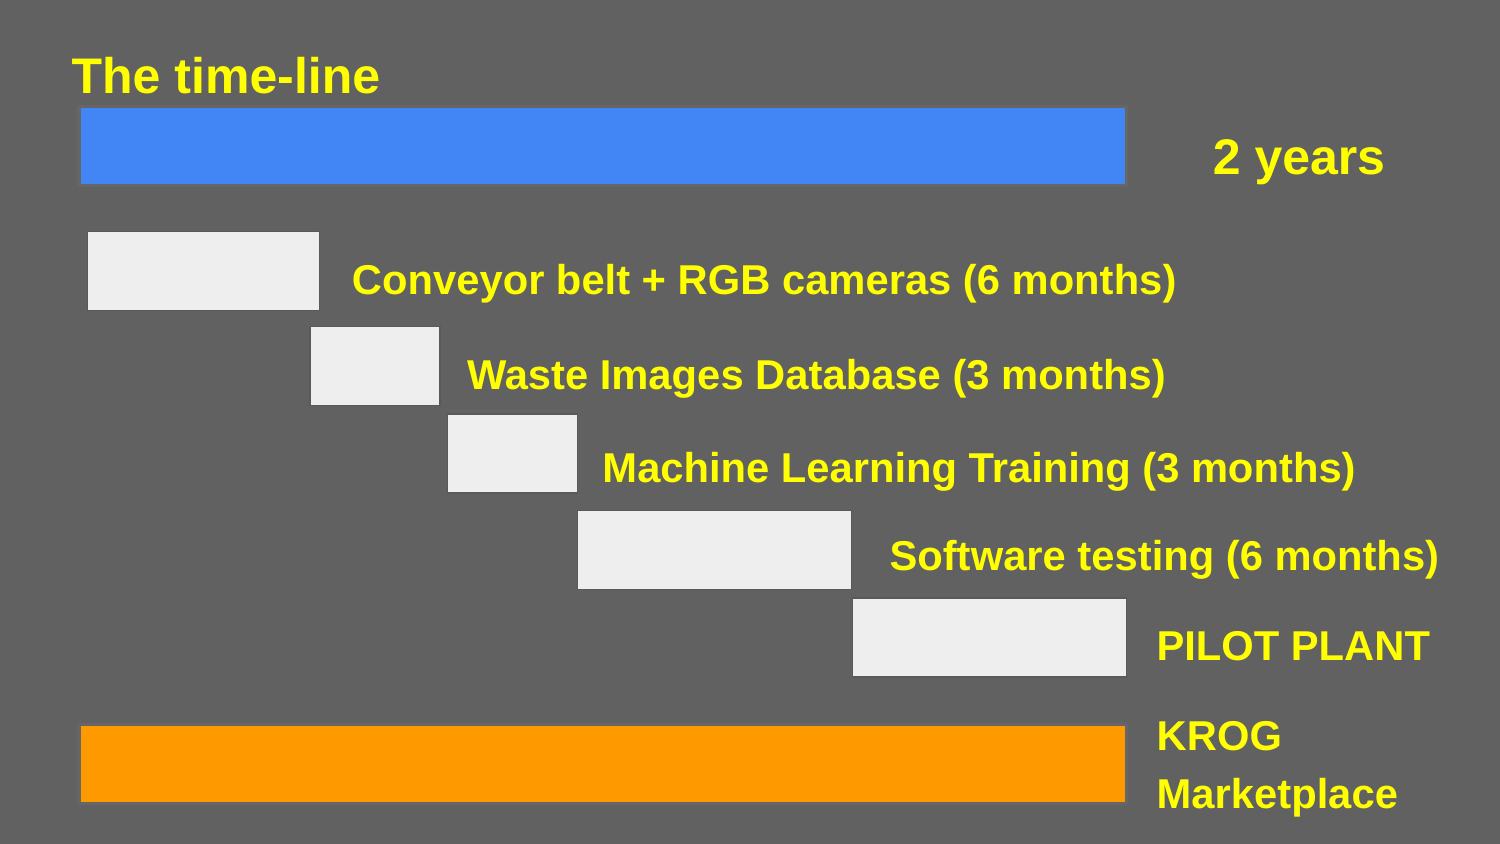

The time-line
2 years

Conveyor belt + RGB cameras (6 months)

Waste Images Database (3 months)

Machine Learning Training (3 months)
Software testing (6 months)

PILOT PLANT

KROG
Marketplace